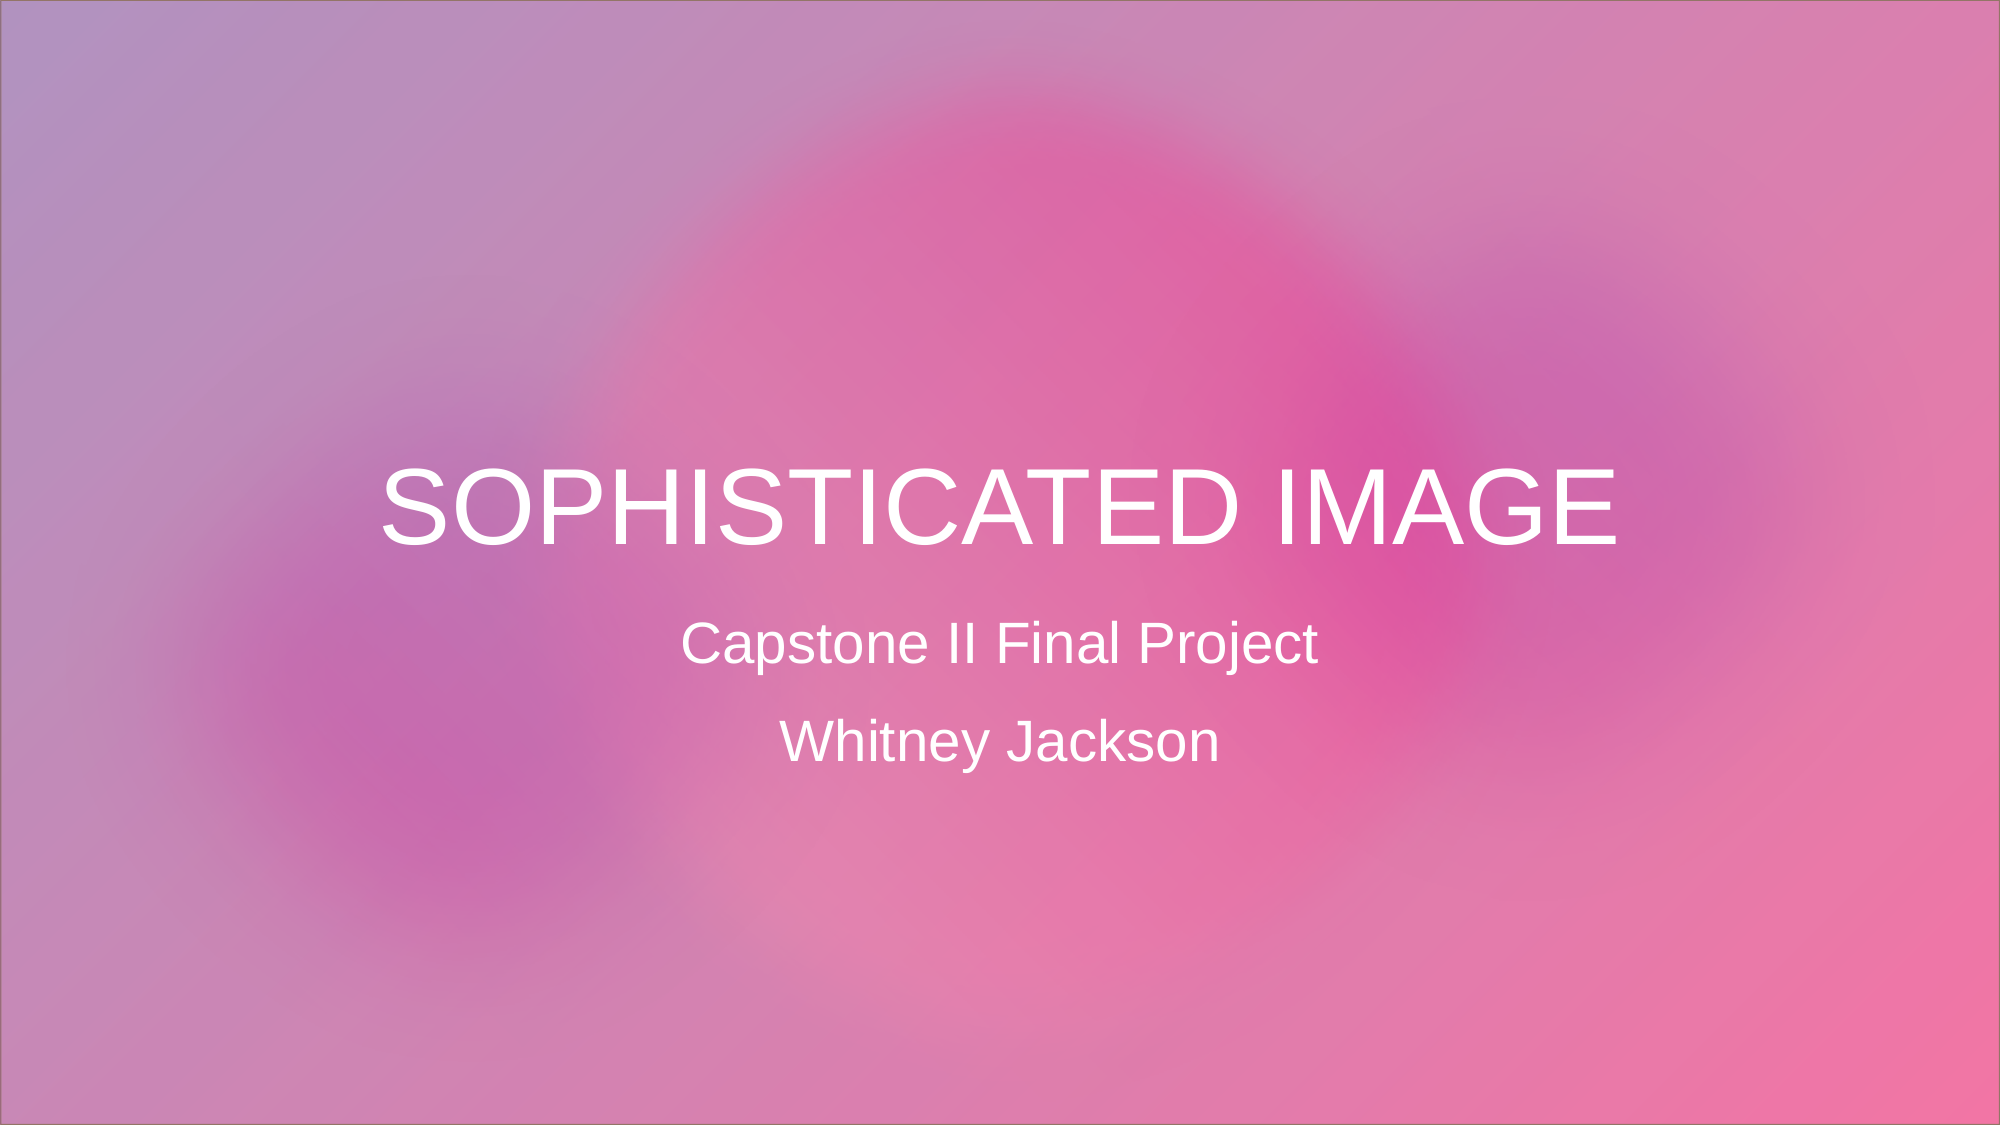

# SOPHISTICATED IMAGE
Capstone II Final Project
Whitney Jackson